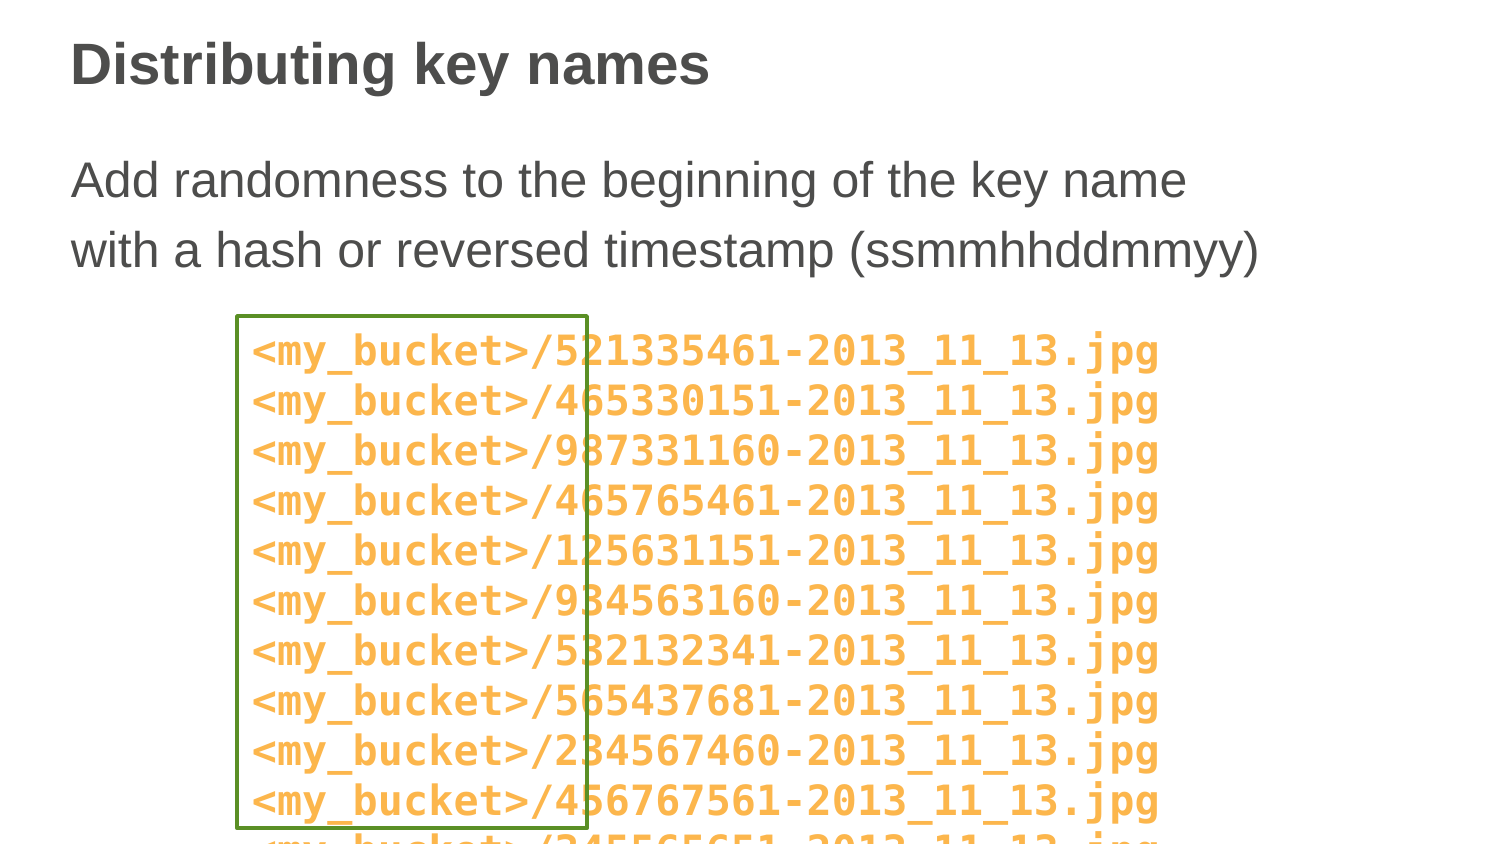

# Distributing key names
Add randomness to the beginning of the key name
with a hash or reversed timestamp (ssmmhhddmmyy)

<my_bucket>/521335461-2013_11_13.jpg
<my_bucket>/465330151-2013_11_13.jpg
<my_bucket>/987331160-2013_11_13.jpg
<my_bucket>/465765461-2013_11_13.jpg
<my_bucket>/125631151-2013_11_13.jpg
<my_bucket>/934563160-2013_11_13.jpg
<my_bucket>/532132341-2013_11_13.jpg
<my_bucket>/565437681-2013_11_13.jpg
<my_bucket>/234567460-2013_11_13.jpg
<my_bucket>/456767561-2013_11_13.jpg
<my_bucket>/345565651-2013_11_13.jpg
<my_bucket>/431345660-2013_11_13.jpg